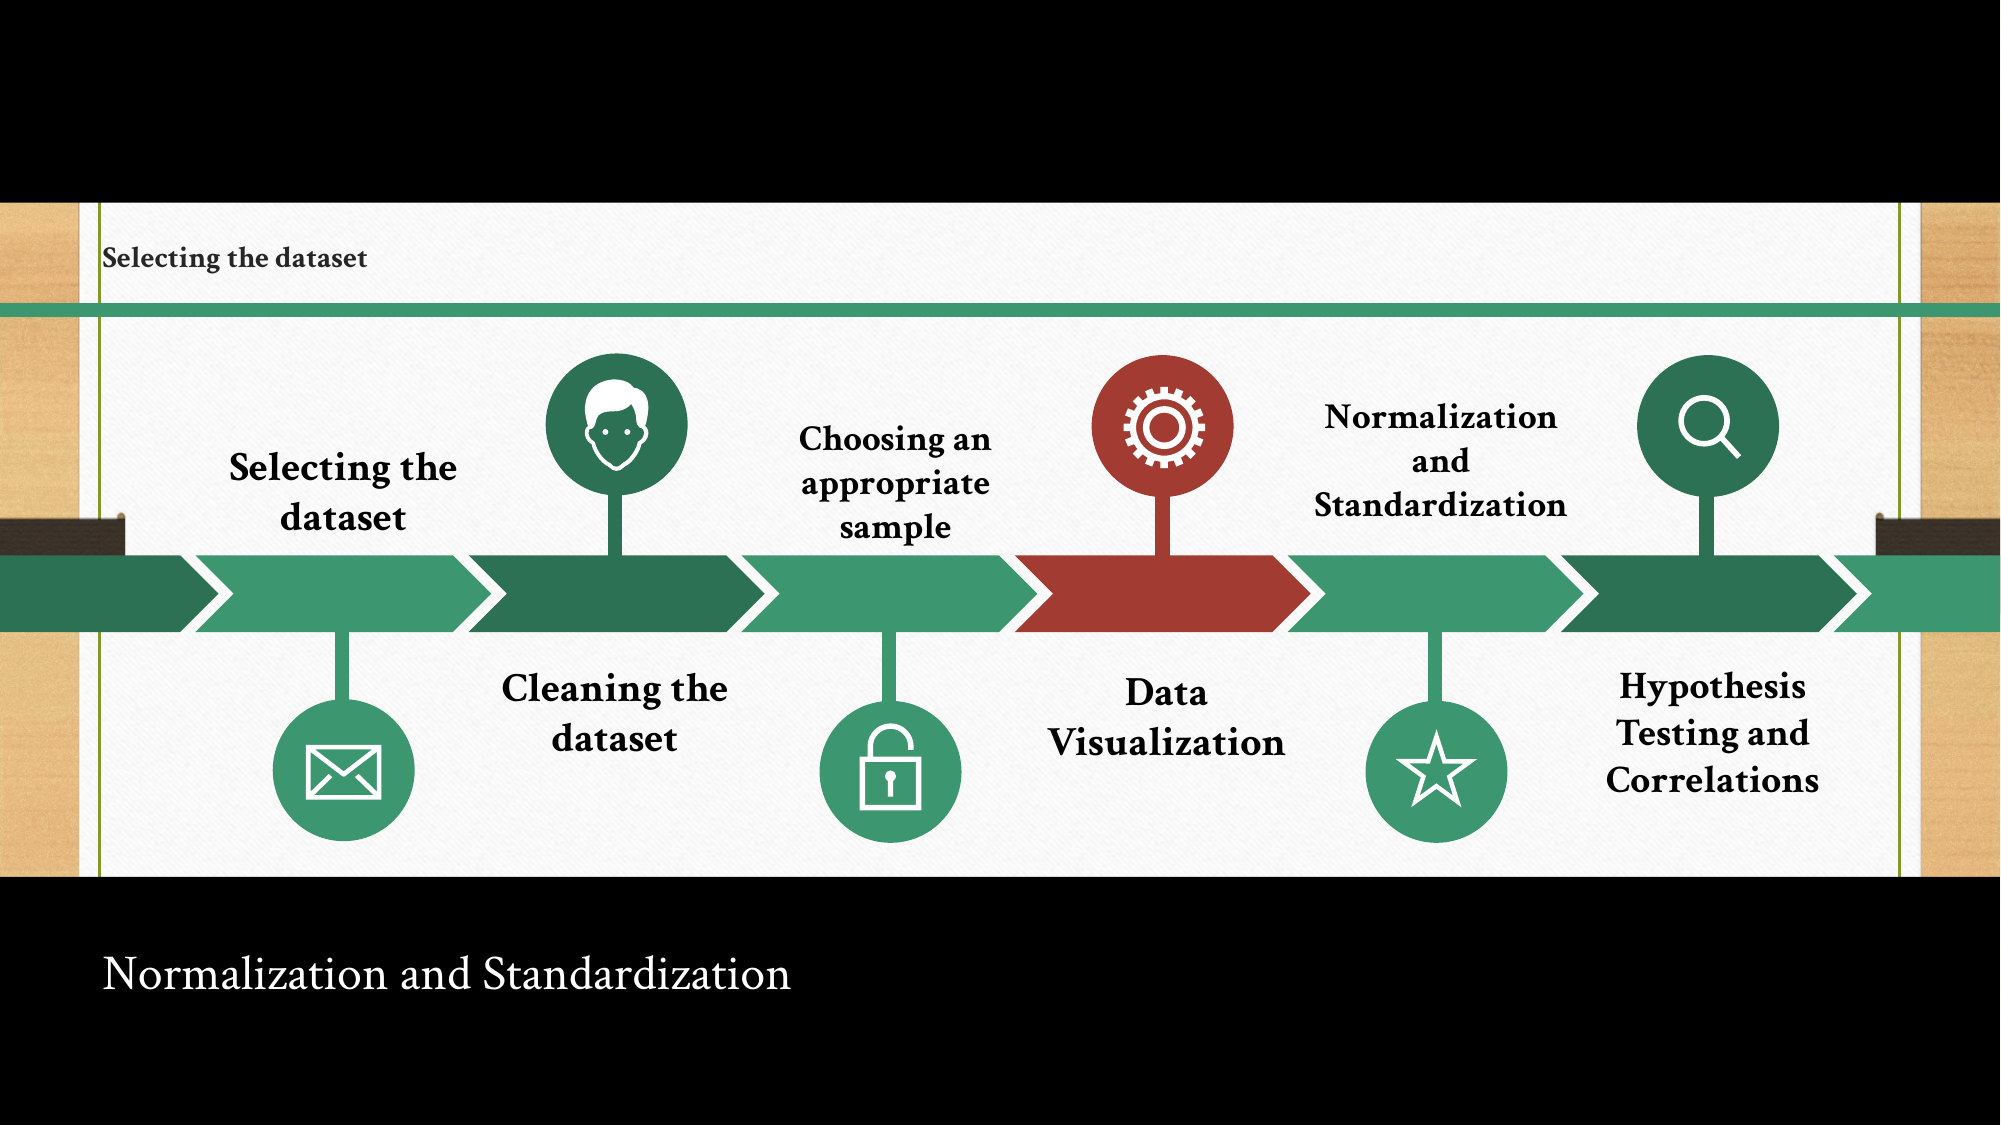

#
Selecting the dataset

Normalization and Standardization

Choosing an appropriate sample

Selecting the dataset

Cleaning the dataset

Hypothesis Testing and Correlations

Data Visualization

Normalization and Standardization